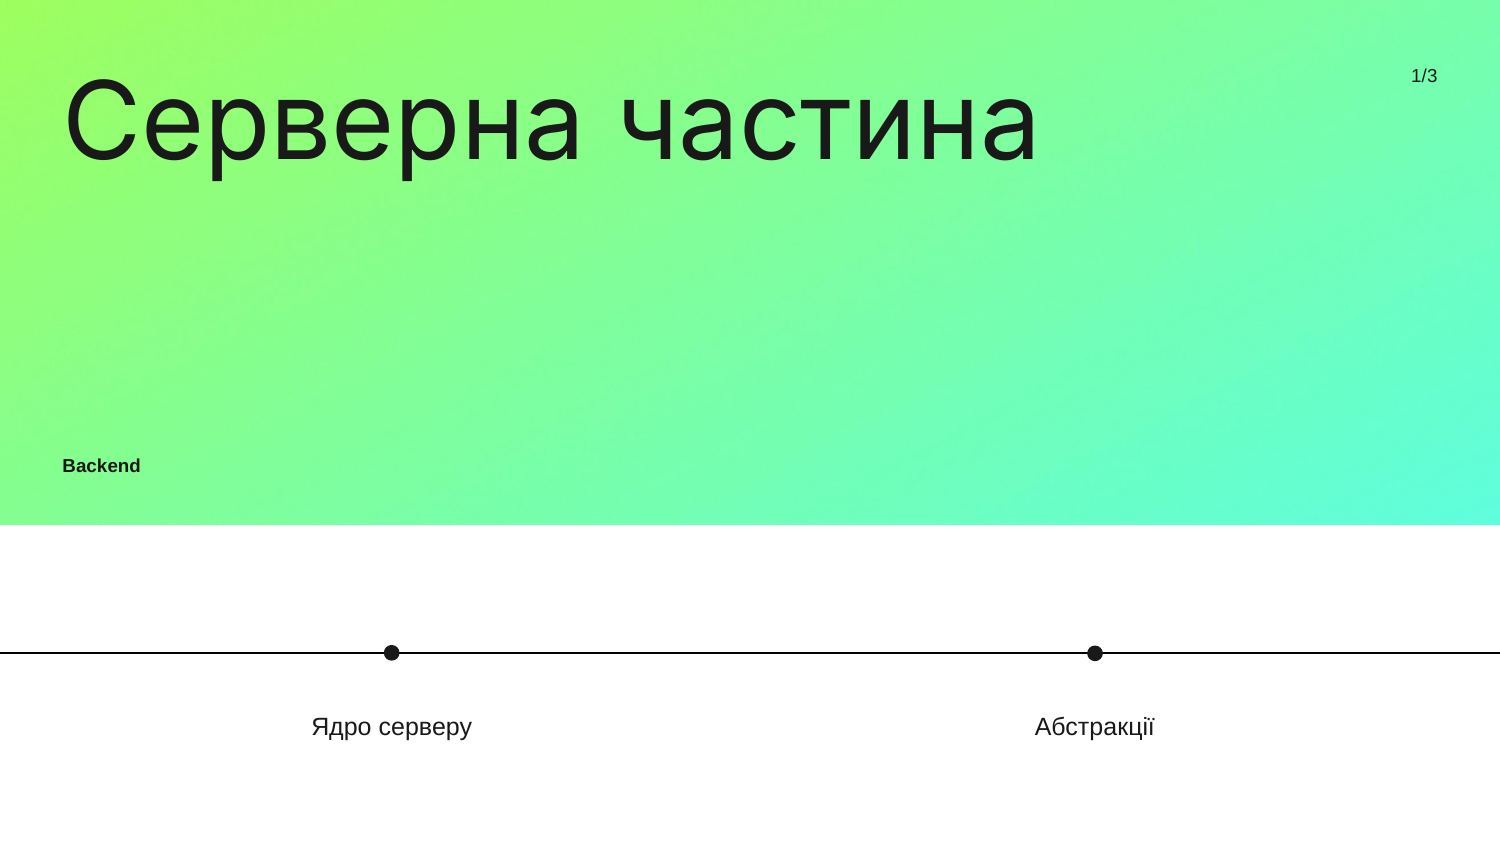

1/3
Серверна частина
Backend

Абстракції
Ядро серверу